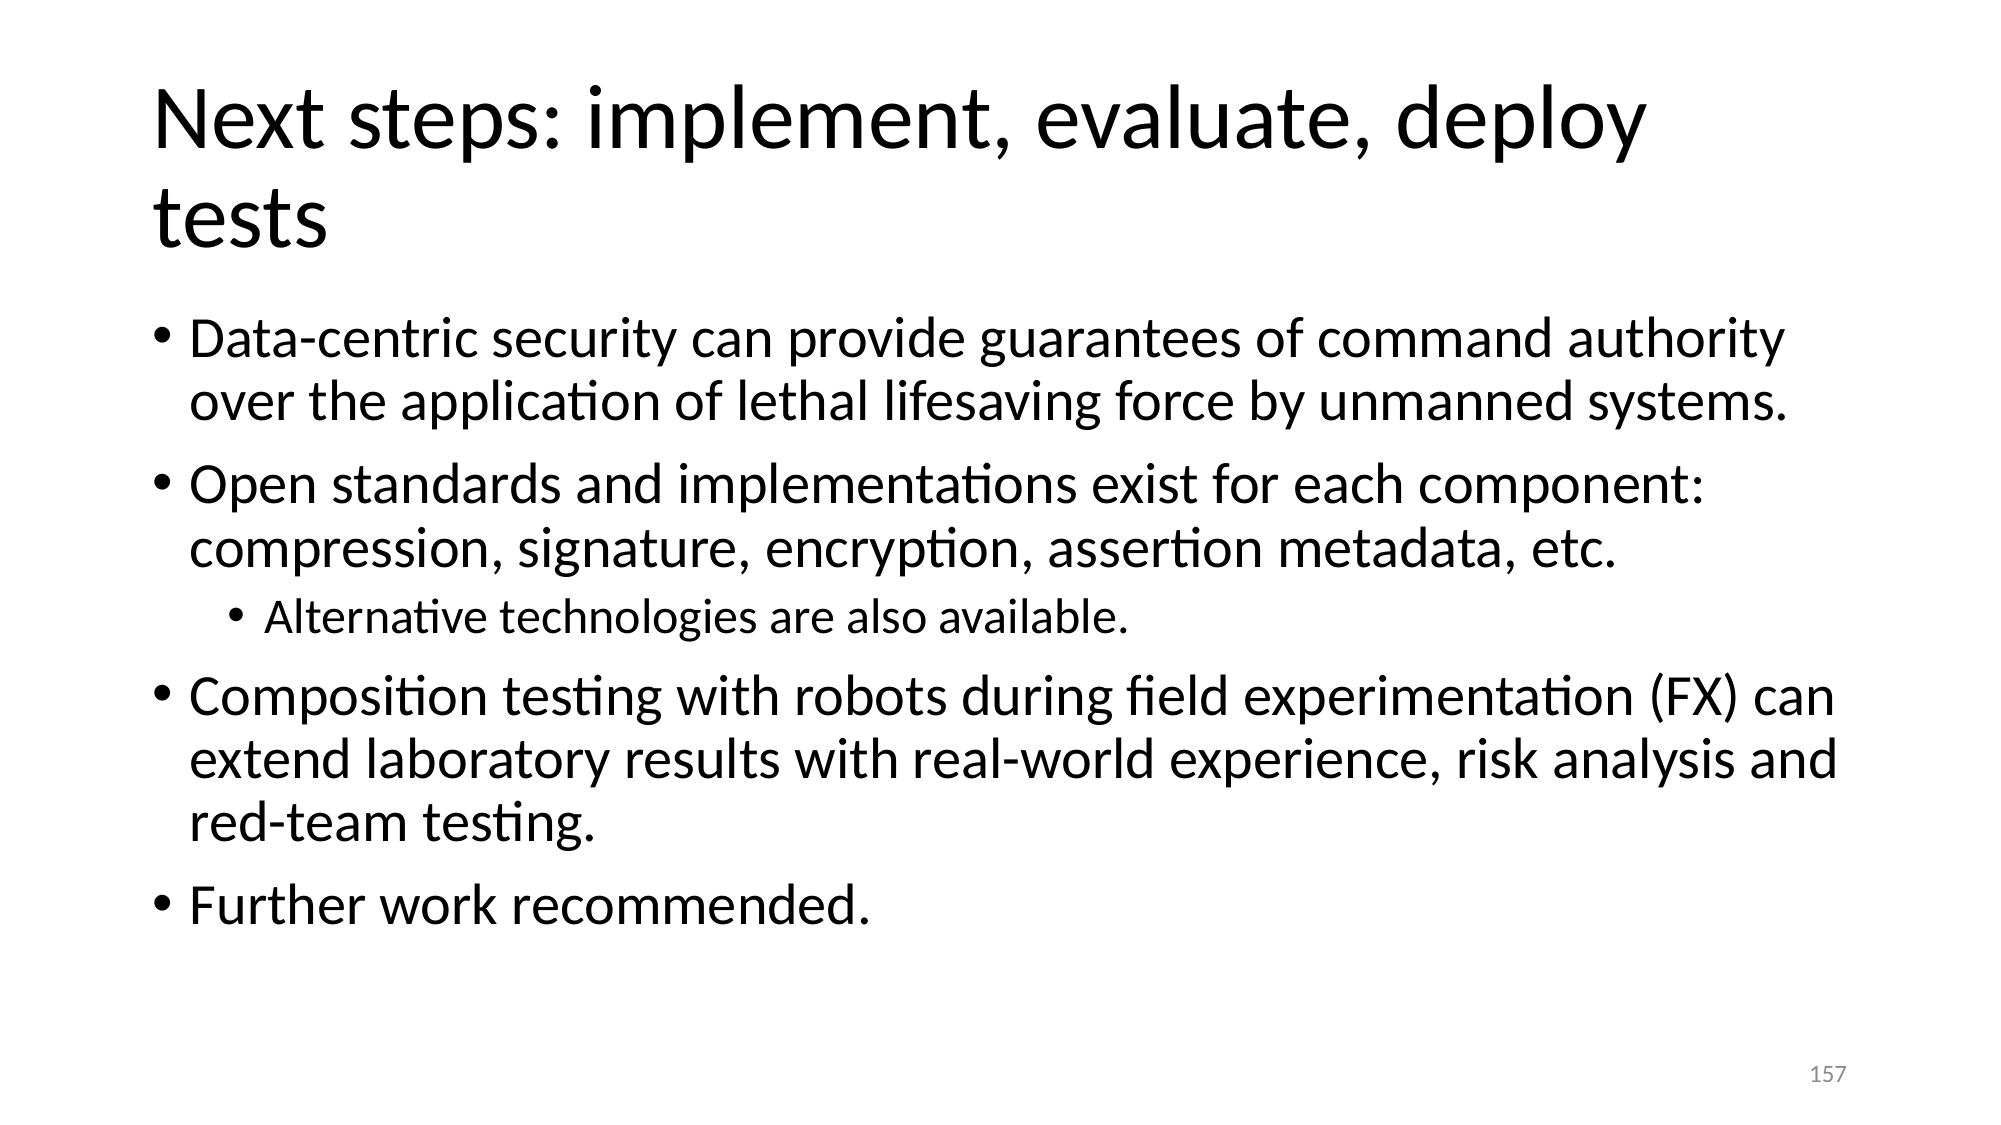

# Next steps: implement, evaluate, deploy tests
Data-centric security can provide guarantees of command authority over the application of lethal lifesaving force by unmanned systems.
Open standards and implementations exist for each component: compression, signature, encryption, assertion metadata, etc.
Alternative technologies are also available.
Composition testing with robots during field experimentation (FX) can extend laboratory results with real-world experience, risk analysis and red-team testing.
Further work recommended.

157